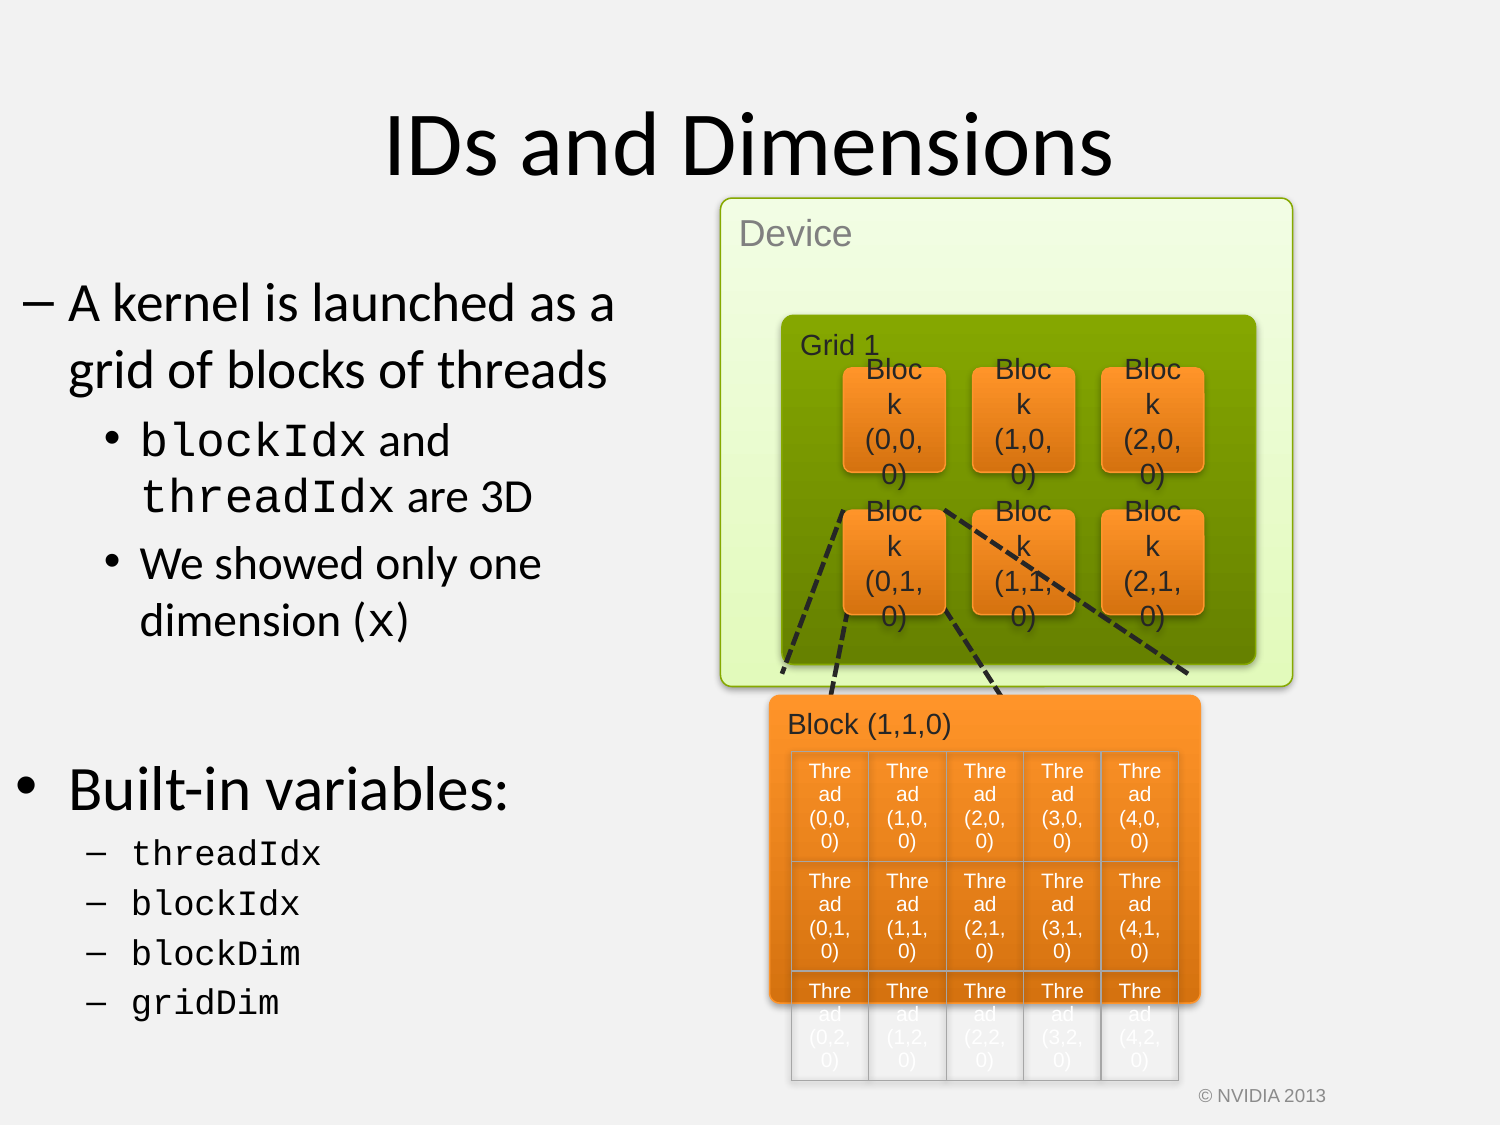

# IDs and Dimensions
Device
A kernel is launched as a grid of blocks of threads
blockIdx and threadIdx are 3D
We showed only one dimension (x)

Built-in variables:
threadIdx
blockIdx
blockDim
gridDim

Grid 1
Block
(0,0,0)
Block
(1,0,0)
Block
(2,0,0)
Block
(0,1,0)
Block
(1,1,0)
Block
(2,1,0)
Block (1,1,0)
| Thread (0,0,0) | Thread (1,0,0) | Thread (2,0,0) | Thread (3,0,0) | Thread (4,0,0) |
| --- | --- | --- | --- | --- |
| Thread (0,1,0) | Thread (1,1,0) | Thread (2,1,0) | Thread (3,1,0) | Thread (4,1,0) |
| Thread (0,2,0) | Thread (1,2,0) | Thread (2,2,0) | Thread (3,2,0) | Thread (4,2,0) |
© NVIDIA 2013